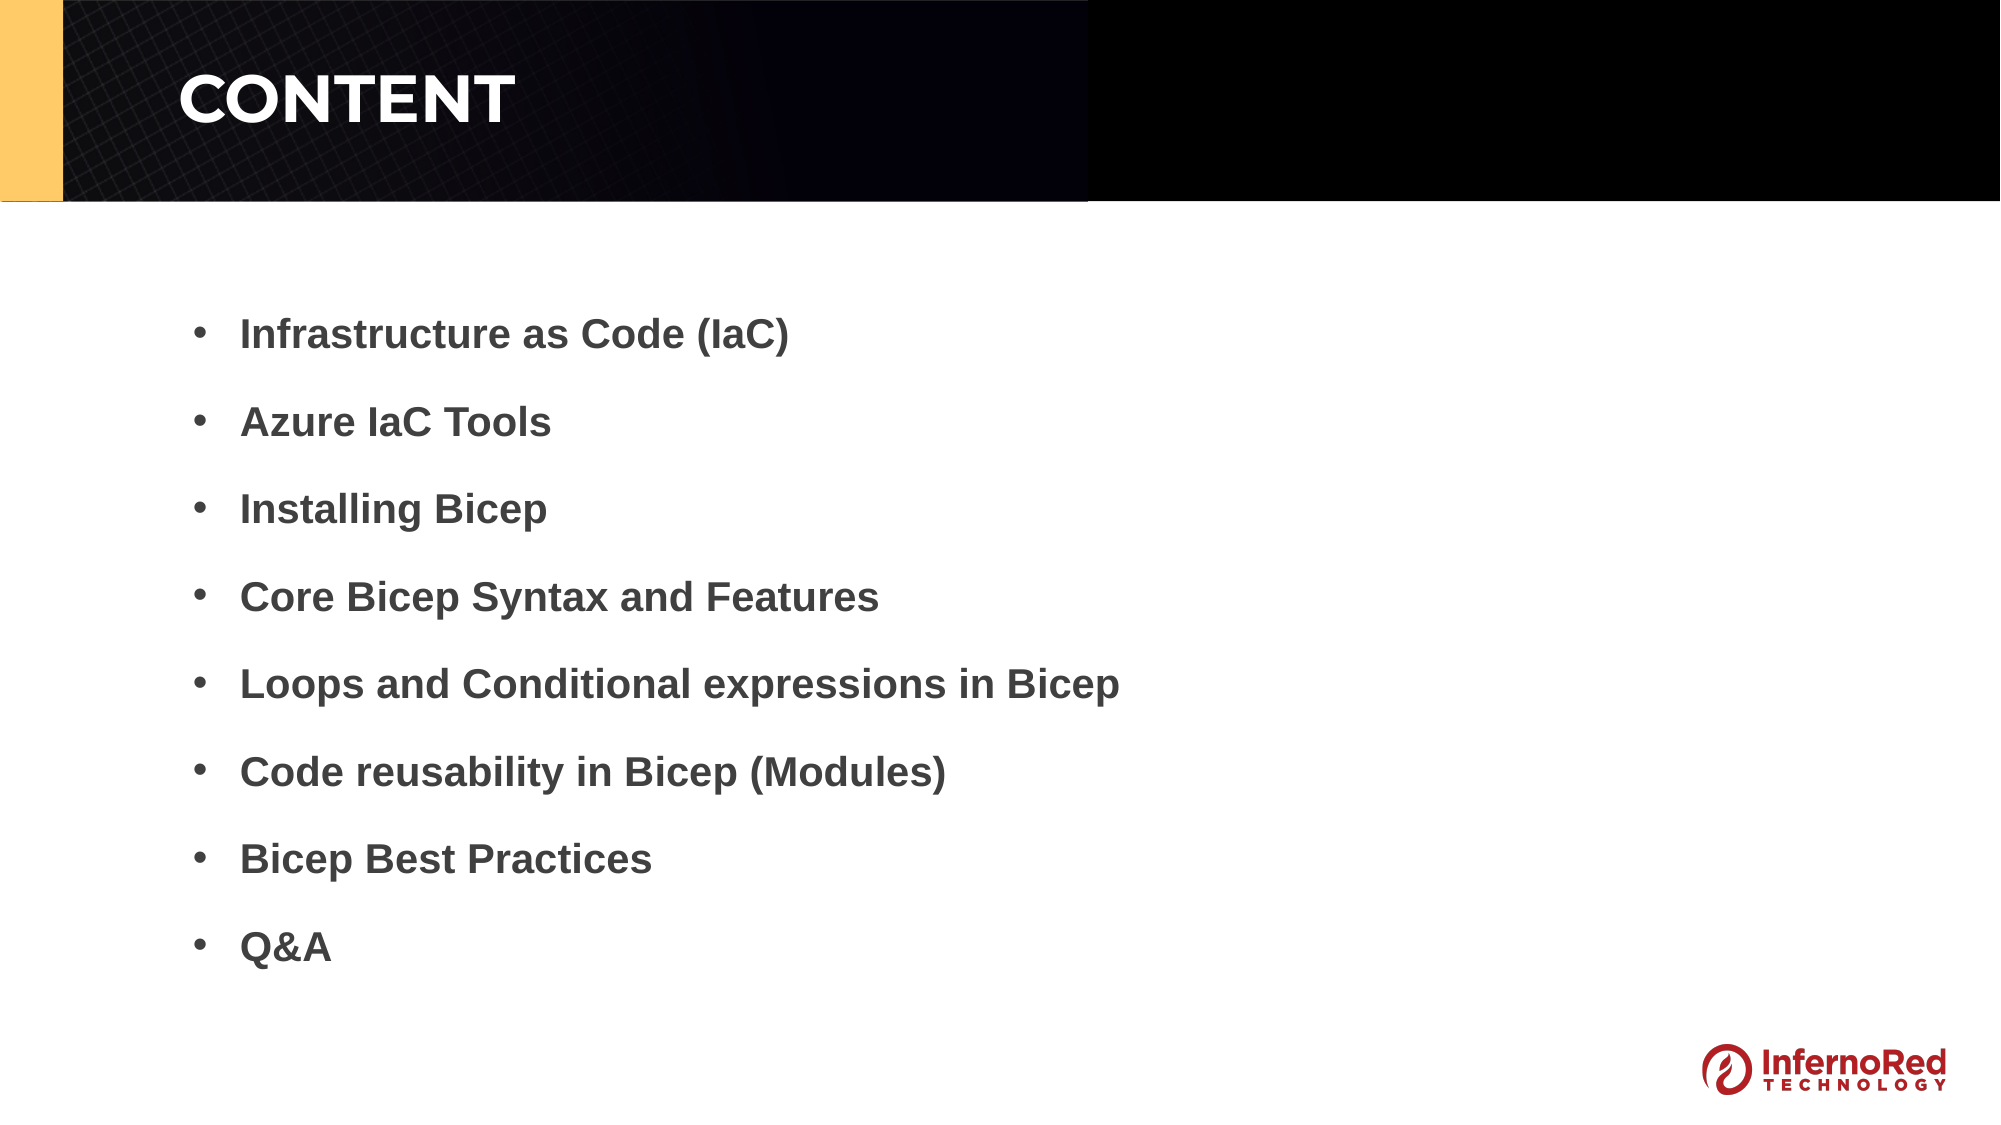

CONTENT
Infrastructure as Code (IaC)
Azure IaC Tools
Installing Bicep
Core Bicep Syntax and Features
Loops and Conditional expressions in Bicep
Code reusability in Bicep (Modules)
Bicep Best Practices
Q&A